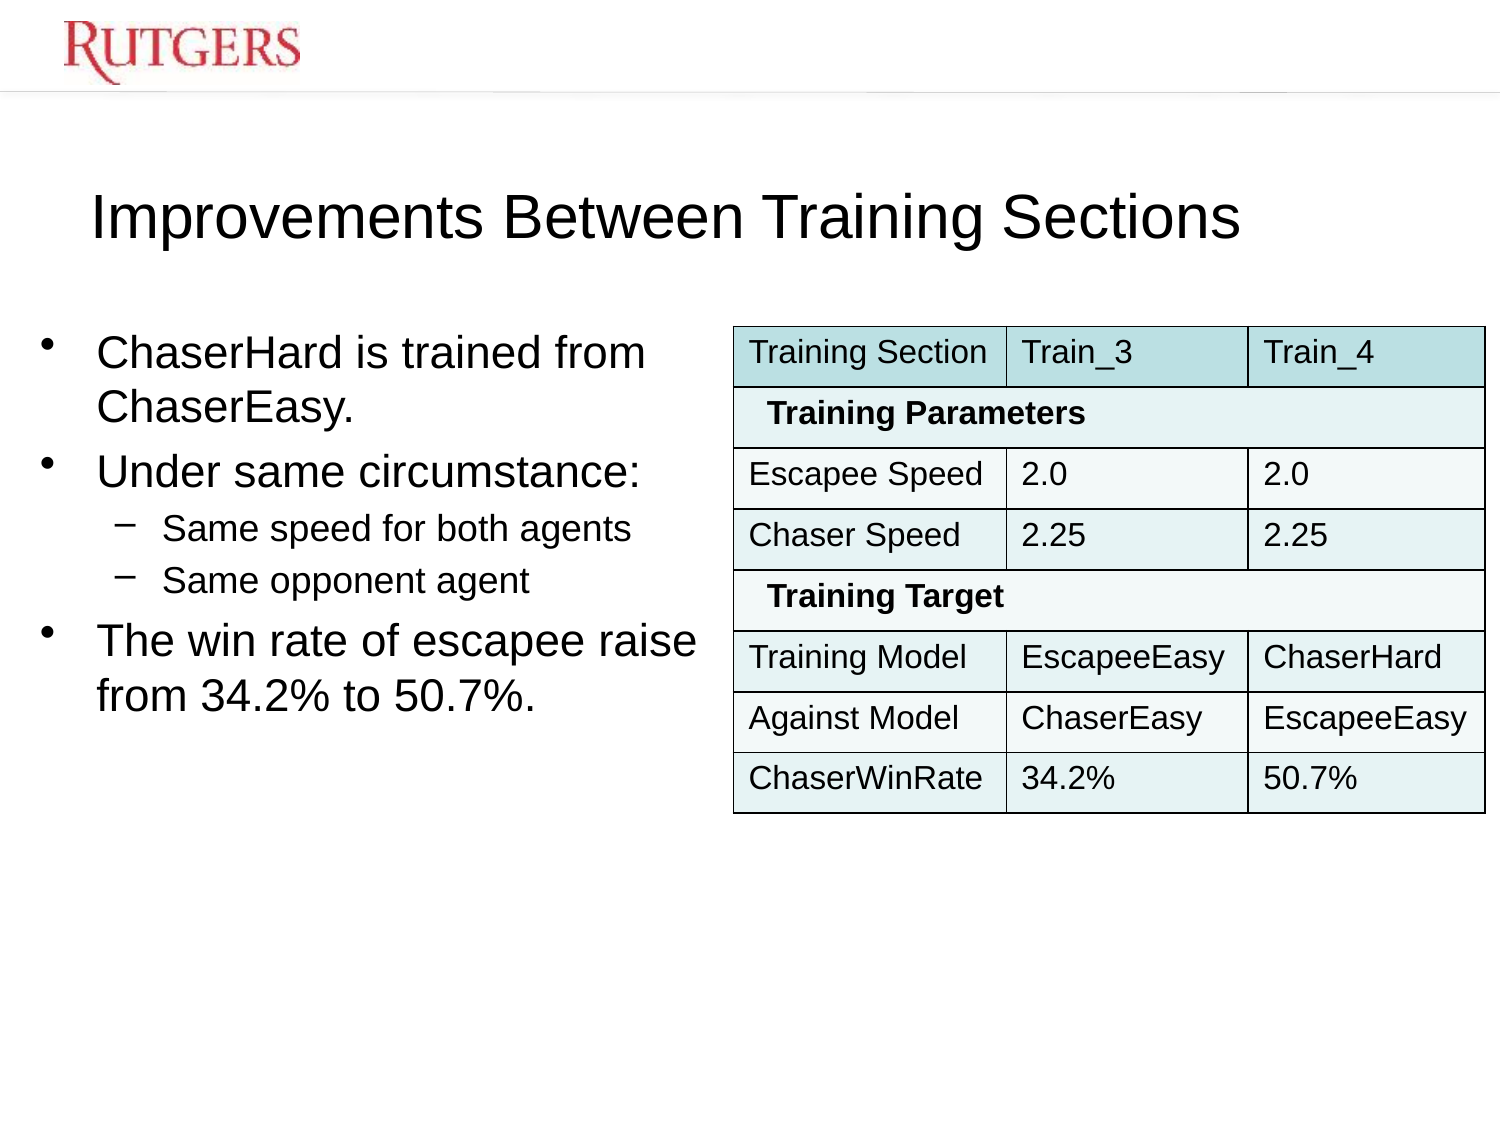

# Improvements Between Training Sections
ChaserHard is trained from ChaserEasy.
Under same circumstance:
Same speed for both agents
Same opponent agent
The win rate of escapee raise from 34.2% to 50.7%.
| Training Section | Train\_3 | Train\_4 |
| --- | --- | --- |
| Training Parameters |  |  |
| Escapee Speed | 2.0 | 2.0 |
| Chaser Speed | 2.25 | 2.25 |
| Training Target |  |  |
| Training Model | EscapeeEasy | ChaserHard |
| Against Model | ChaserEasy | EscapeeEasy |
| ChaserWinRate | 34.2% | 50.7% |